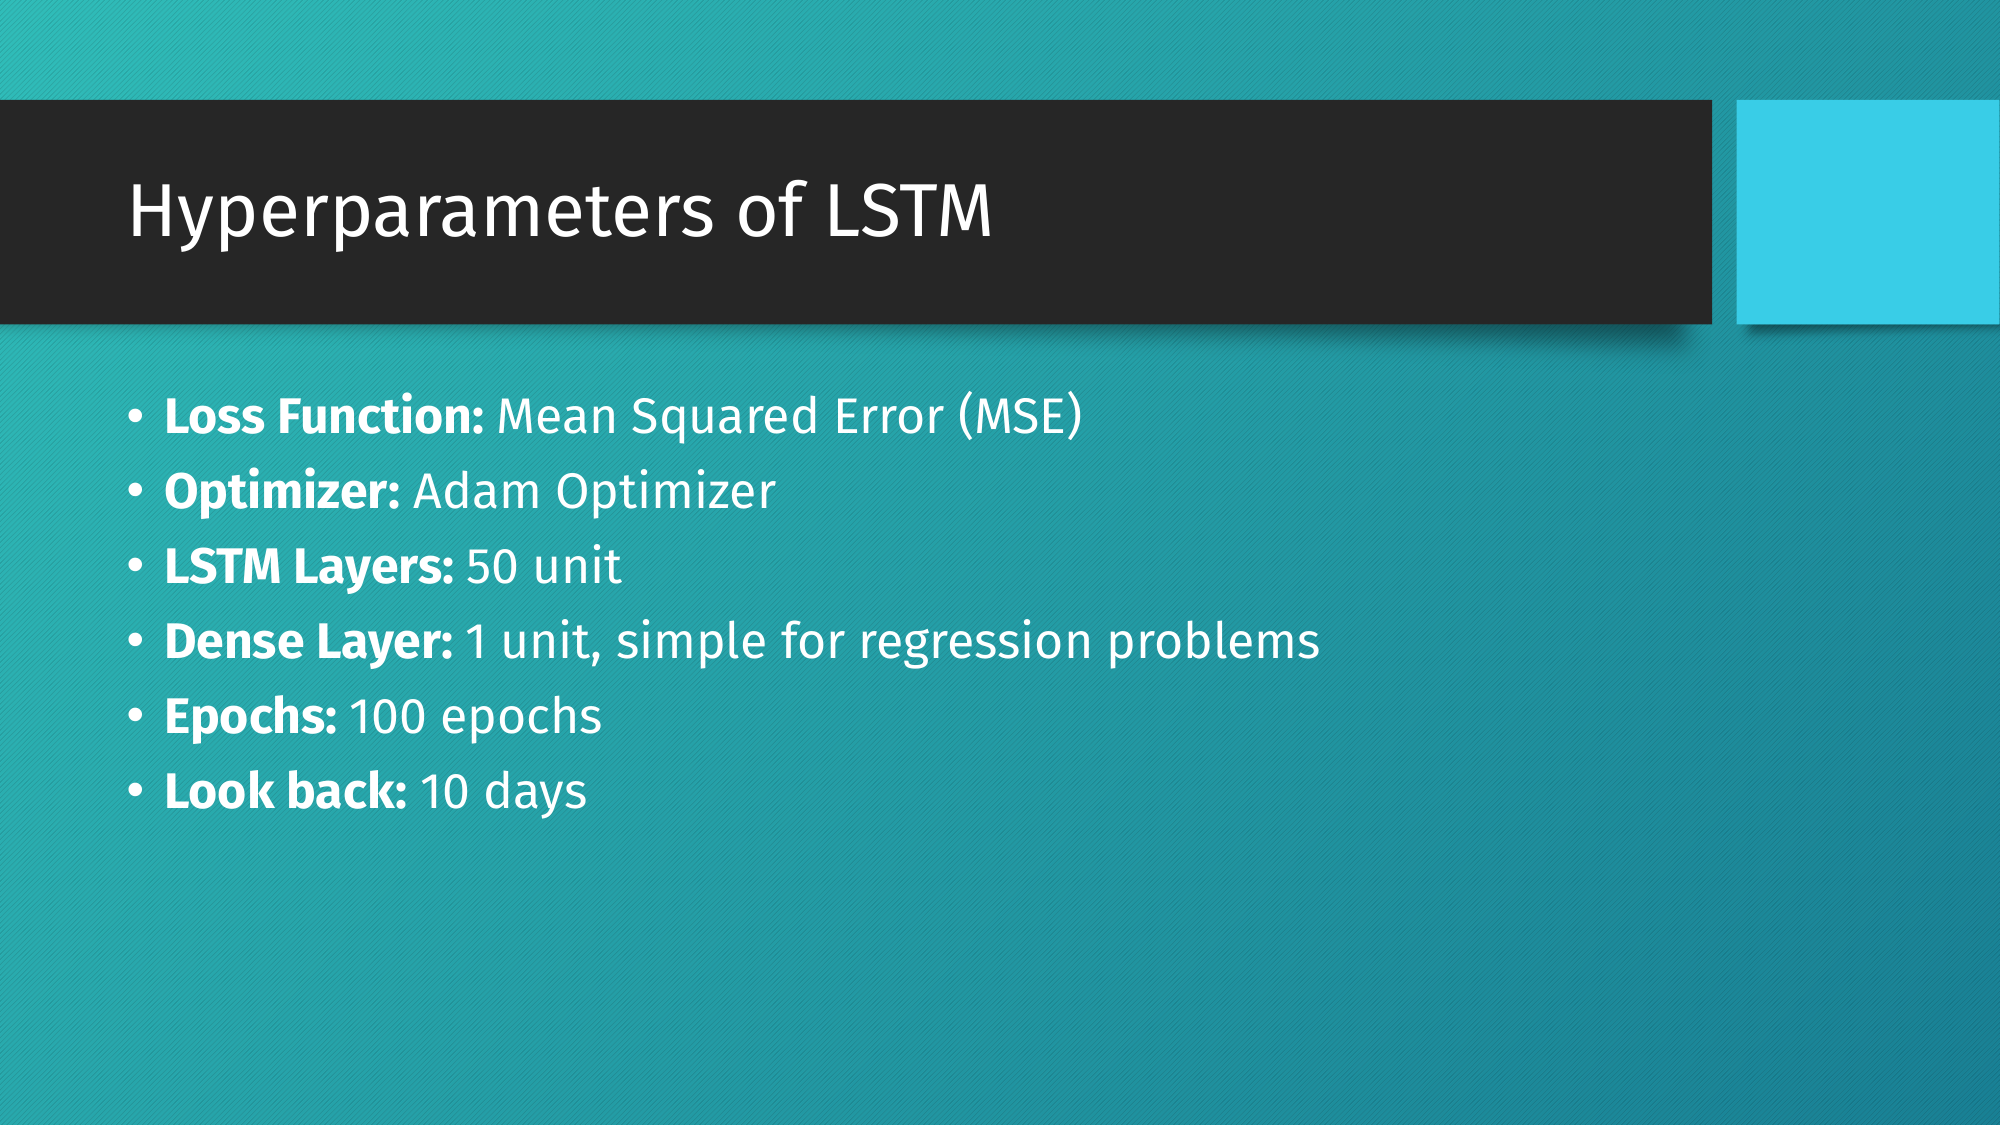

# Hyperparameters of LSTM
Loss Function: Mean Squared Error (MSE)
Optimizer: Adam Optimizer
LSTM Layers: 50 unit
Dense Layer: 1 unit, simple for regression problems
Epochs: 100 epochs
Look back: 10 days